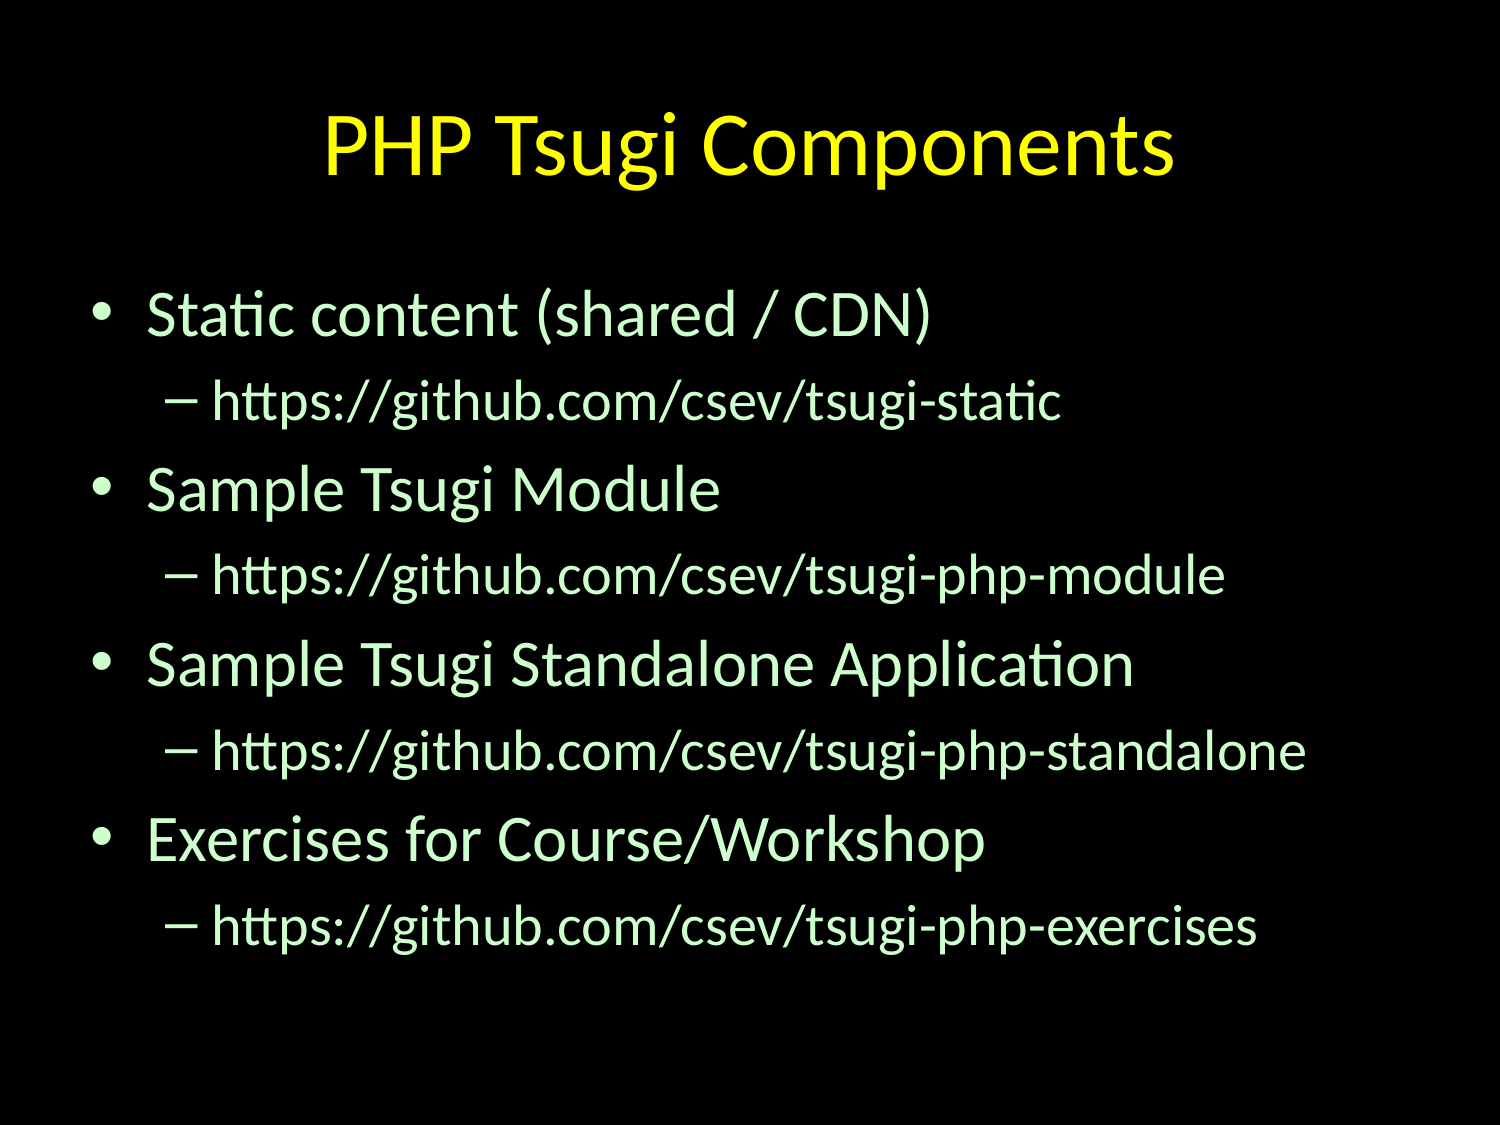

# PHP Tsugi Components
Static content (shared / CDN)
https://github.com/csev/tsugi-static
Sample Tsugi Module
https://github.com/csev/tsugi-php-module
Sample Tsugi Standalone Application
https://github.com/csev/tsugi-php-standalone
Exercises for Course/Workshop
https://github.com/csev/tsugi-php-exercises